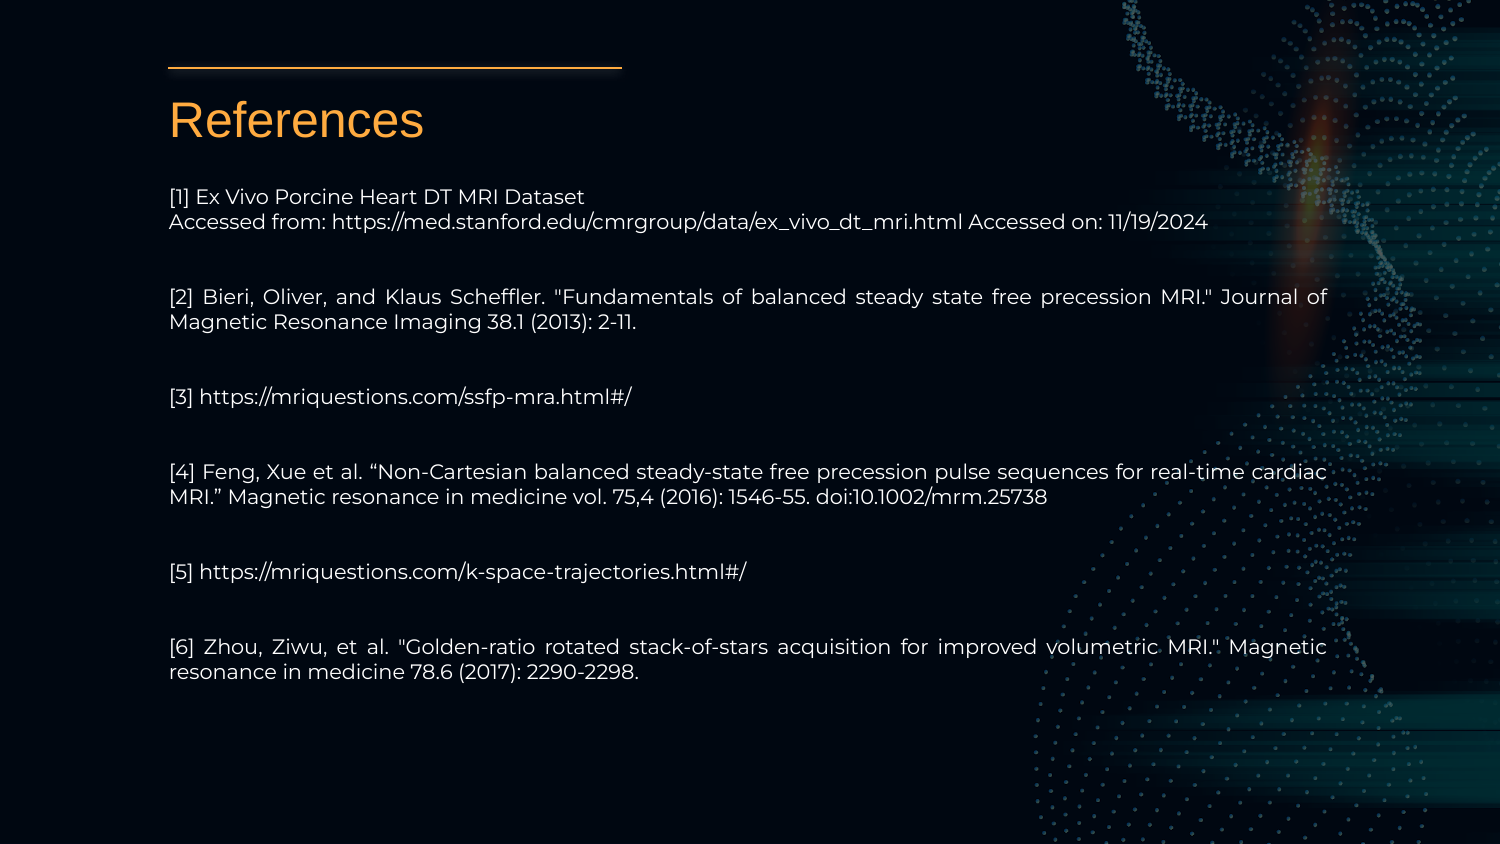

# References
[1] Ex Vivo Porcine Heart DT MRI Dataset
Accessed from: https://med.stanford.edu/cmrgroup/data/ex_vivo_dt_mri.html Accessed on: 11/19/2024

[2] Bieri, Oliver, and Klaus Scheffler. "Fundamentals of balanced steady state free precession MRI." Journal of Magnetic Resonance Imaging 38.1 (2013): 2-11.

[3] https://mriquestions.com/ssfp-mra.html#/

[4] Feng, Xue et al. “Non-Cartesian balanced steady-state free precession pulse sequences for real-time cardiac MRI.” Magnetic resonance in medicine vol. 75,4 (2016): 1546-55. doi:10.1002/mrm.25738

[5] https://mriquestions.com/k-space-trajectories.html#/

[6] Zhou, Ziwu, et al. "Golden‐ratio rotated stack‐of‐stars acquisition for improved volumetric MRI." Magnetic resonance in medicine 78.6 (2017): 2290-2298.